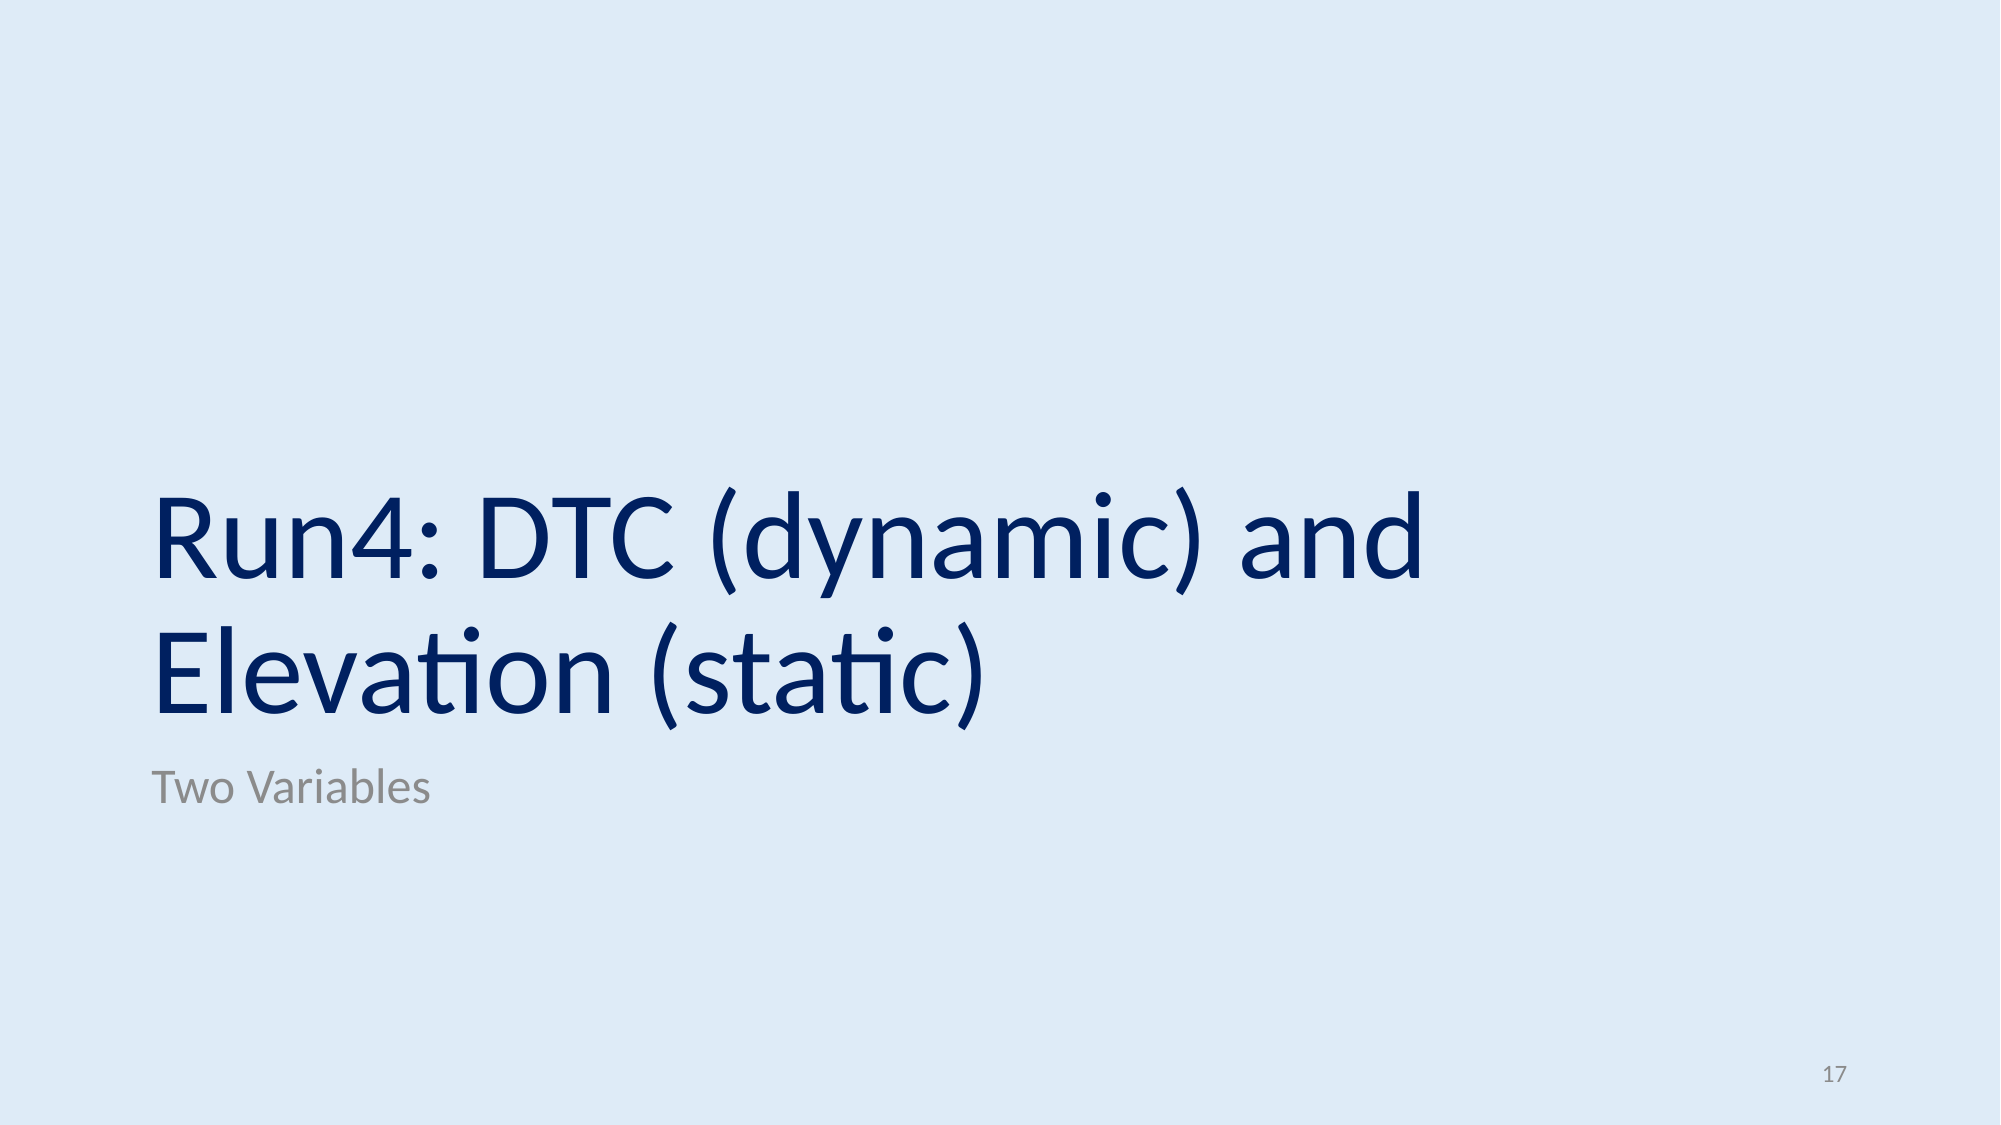

# Run4: DTC (dynamic) and Elevation (static)
Two Variables
17